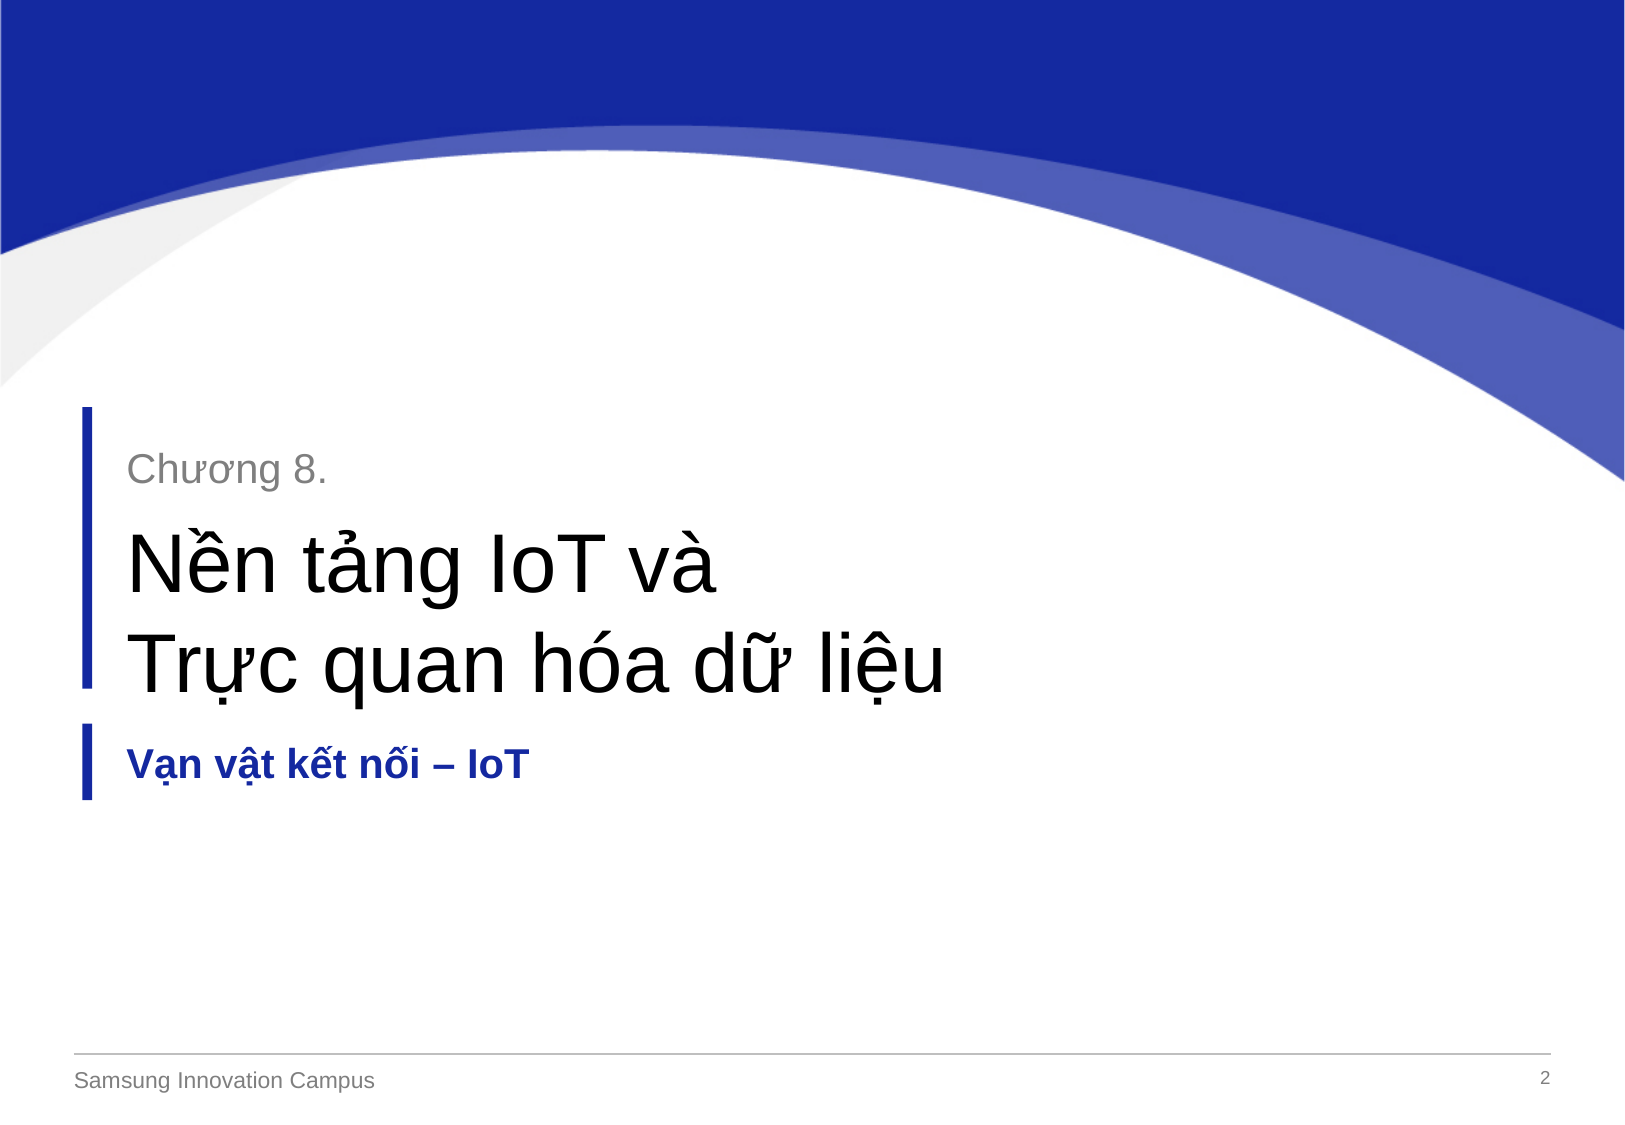

Chương 8.
Nền tảng IoT và
Trực quan hóa dữ liệu

Vạn vật kết nối – IoT